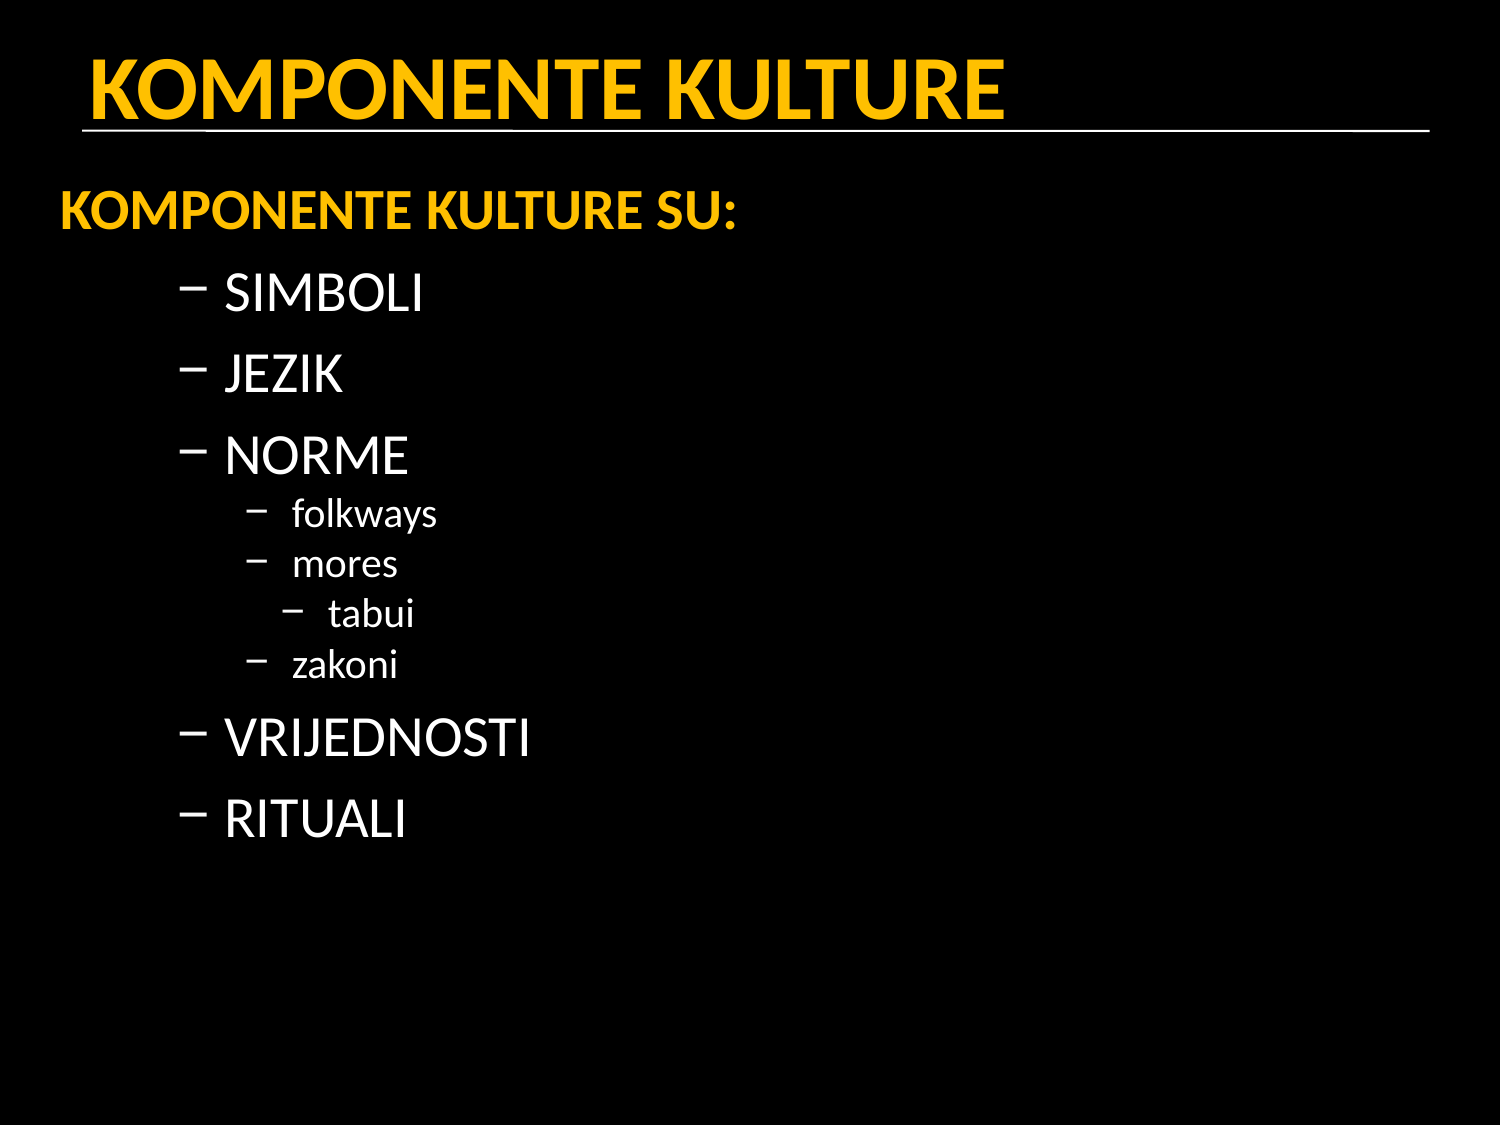

# KOMPONENTE KULTURE
KOMPONENTE KULTURE SU:
SIMBOLI
JEZIK
NORME
folkways
mores
tabui
zakoni
VRIJEDNOSTI
RITUALI